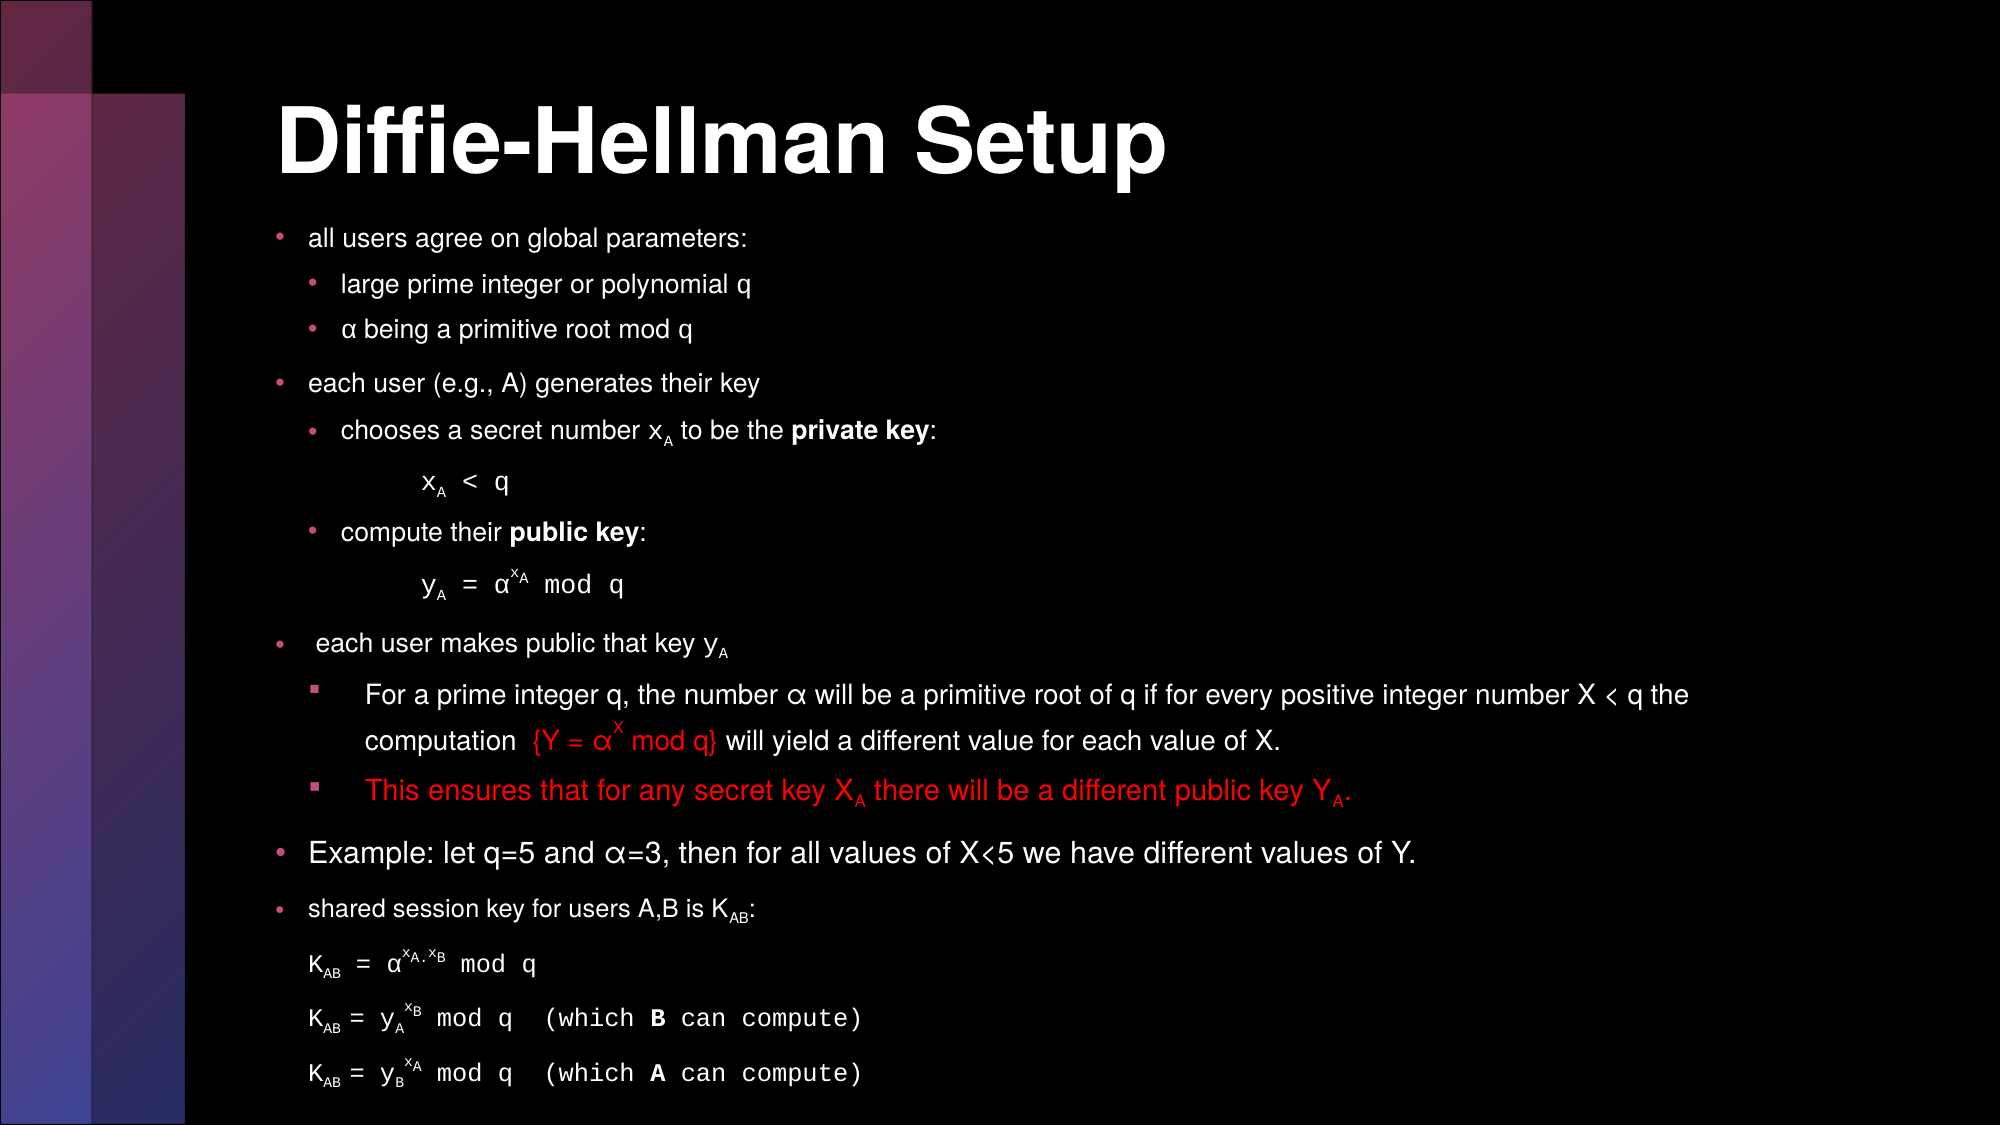

# Diffie-Hellman Setup
all users agree on global parameters:
large prime integer or polynomial q
α being a primitive root mod q
each user (e.g., A) generates their key
chooses a secret number xA to be the private key:
     xA < q
compute their public key:
     yA = αxA mod q
 each user makes public that key yA
For a prime integer q, the number α will be a primitive root of q if for every positive integer number X < q the computation  {Y = αX mod q} will yield a different value for each value of X.
This ensures that for any secret key XA there will be a different public key YA.
Example: let q=5 and α=3, then for all values of X<5 we have different values of Y.
shared session key for users A,B is KAB:
KAB = αxA.xB mod q
KAB = yAxB mod q  (which B can compute)
KAB = yBxA mod q  (which A can compute)